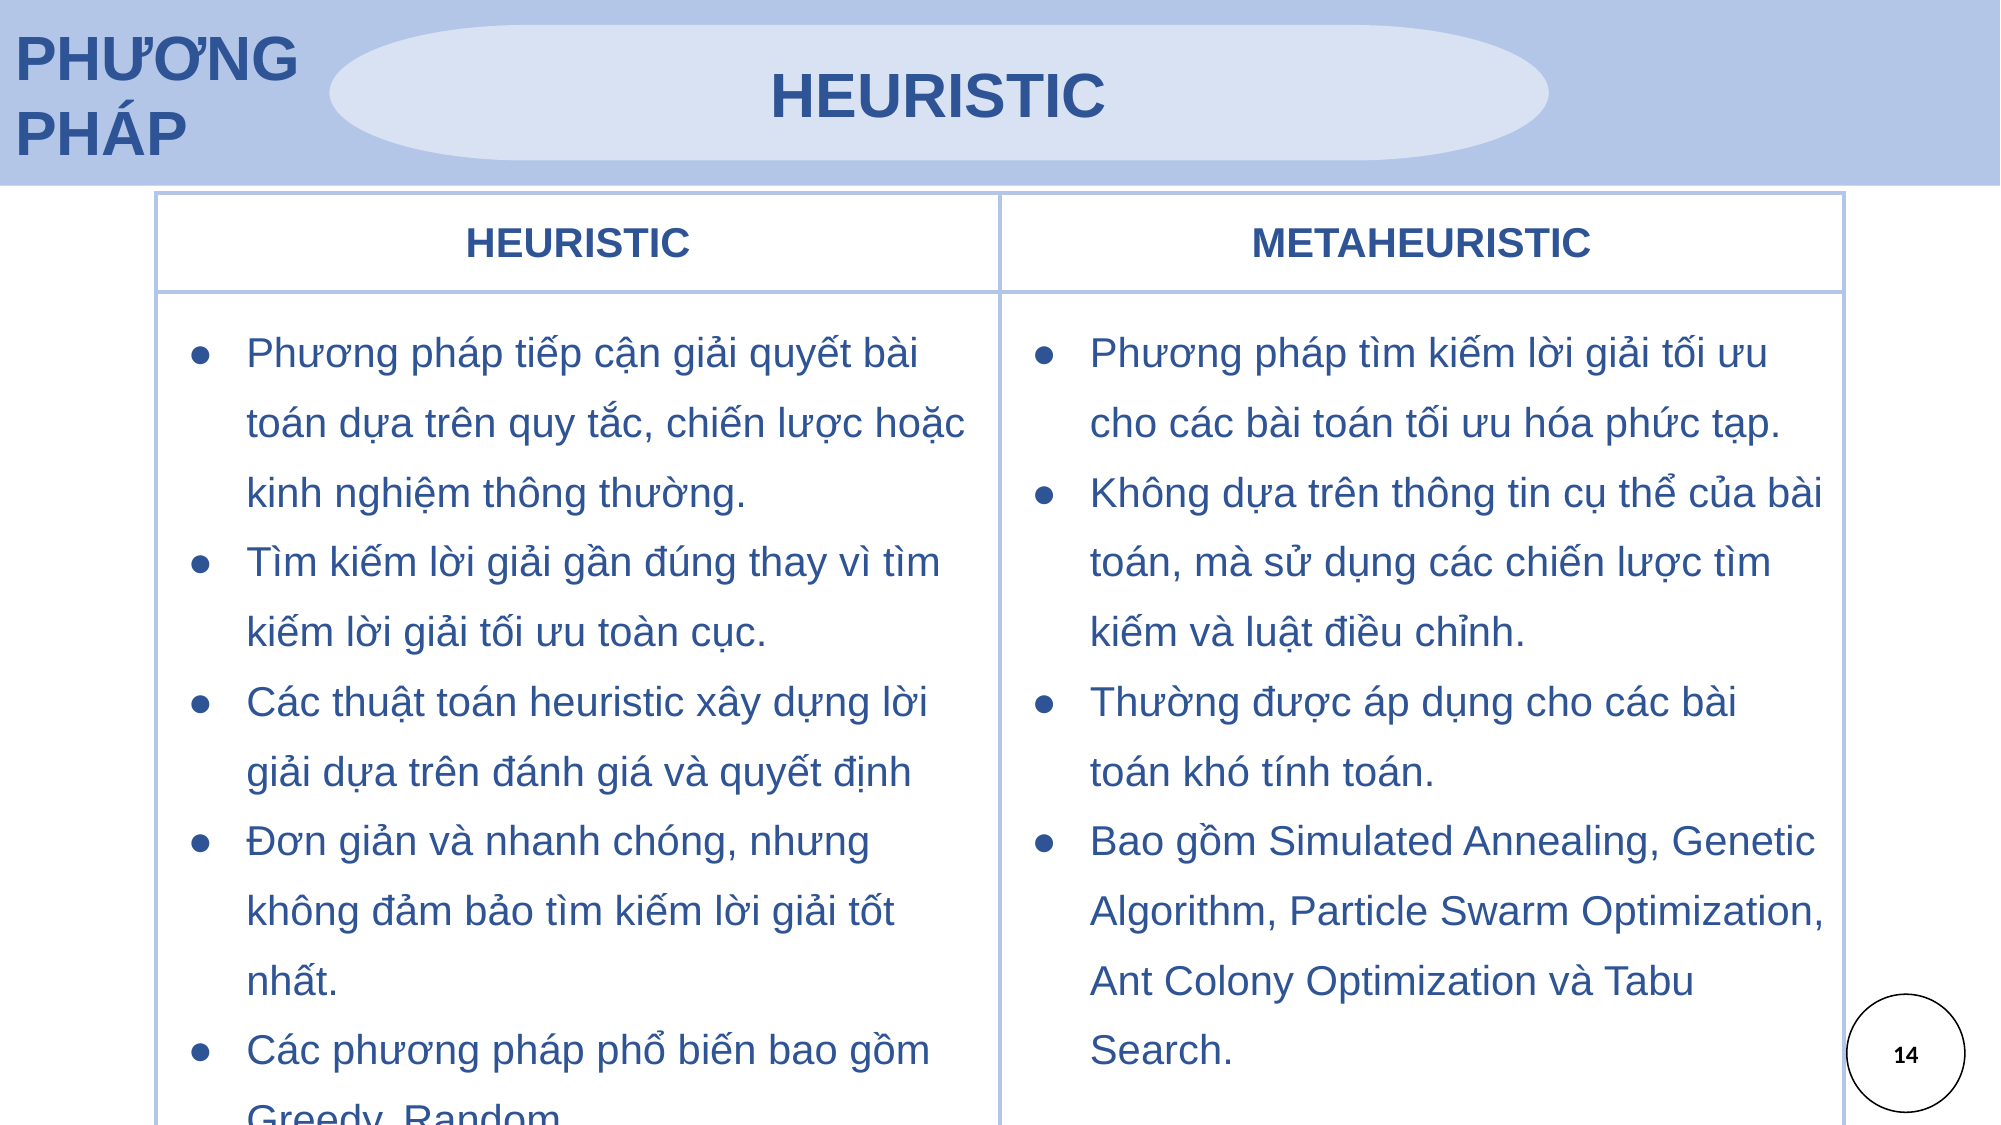

PHƯƠNG
PHÁP
HEURISTIC
| HEURISTIC | METAHEURISTIC |
| --- | --- |
| Phương pháp tiếp cận giải quyết bài toán dựa trên quy tắc, chiến lược hoặc kinh nghiệm thông thường. Tìm kiếm lời giải gần đúng thay vì tìm kiếm lời giải tối ưu toàn cục. Các thuật toán heuristic xây dựng lời giải dựa trên đánh giá và quyết định Đơn giản và nhanh chóng, nhưng không đảm bảo tìm kiếm lời giải tốt nhất. Các phương pháp phổ biến bao gồm Greedy, Random, ... | Phương pháp tìm kiếm lời giải tối ưu cho các bài toán tối ưu hóa phức tạp. Không dựa trên thông tin cụ thể của bài toán, mà sử dụng các chiến lược tìm kiếm và luật điều chỉnh. Thường được áp dụng cho các bài toán khó tính toán. Bao gồm Simulated Annealing, Genetic Algorithm, Particle Swarm Optimization, Ant Colony Optimization và Tabu Search. |
14